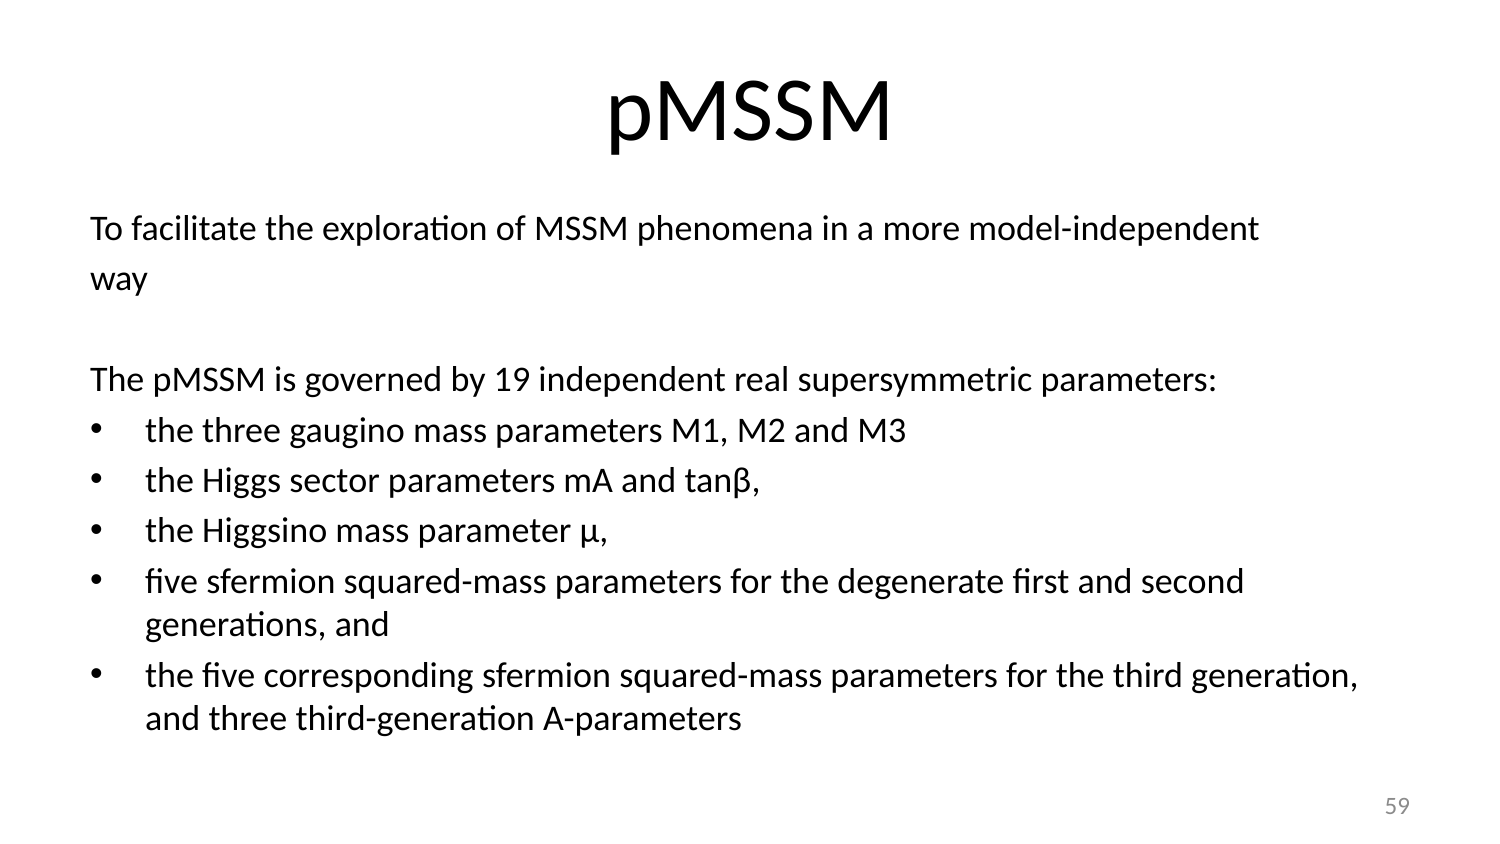

# pMSSM
To facilitate the exploration of MSSM phenomena in a more model-independent
way

The pMSSM is governed by 19 independent real supersymmetric parameters:
the three gaugino mass parameters M1, M2 and M3
the Higgs sector parameters mA and tanβ,
the Higgsino mass parameter μ,
five sfermion squared-mass parameters for the degenerate first and second generations, and
the five corresponding sfermion squared-mass parameters for the third generation, and three third-generation A-parameters
59